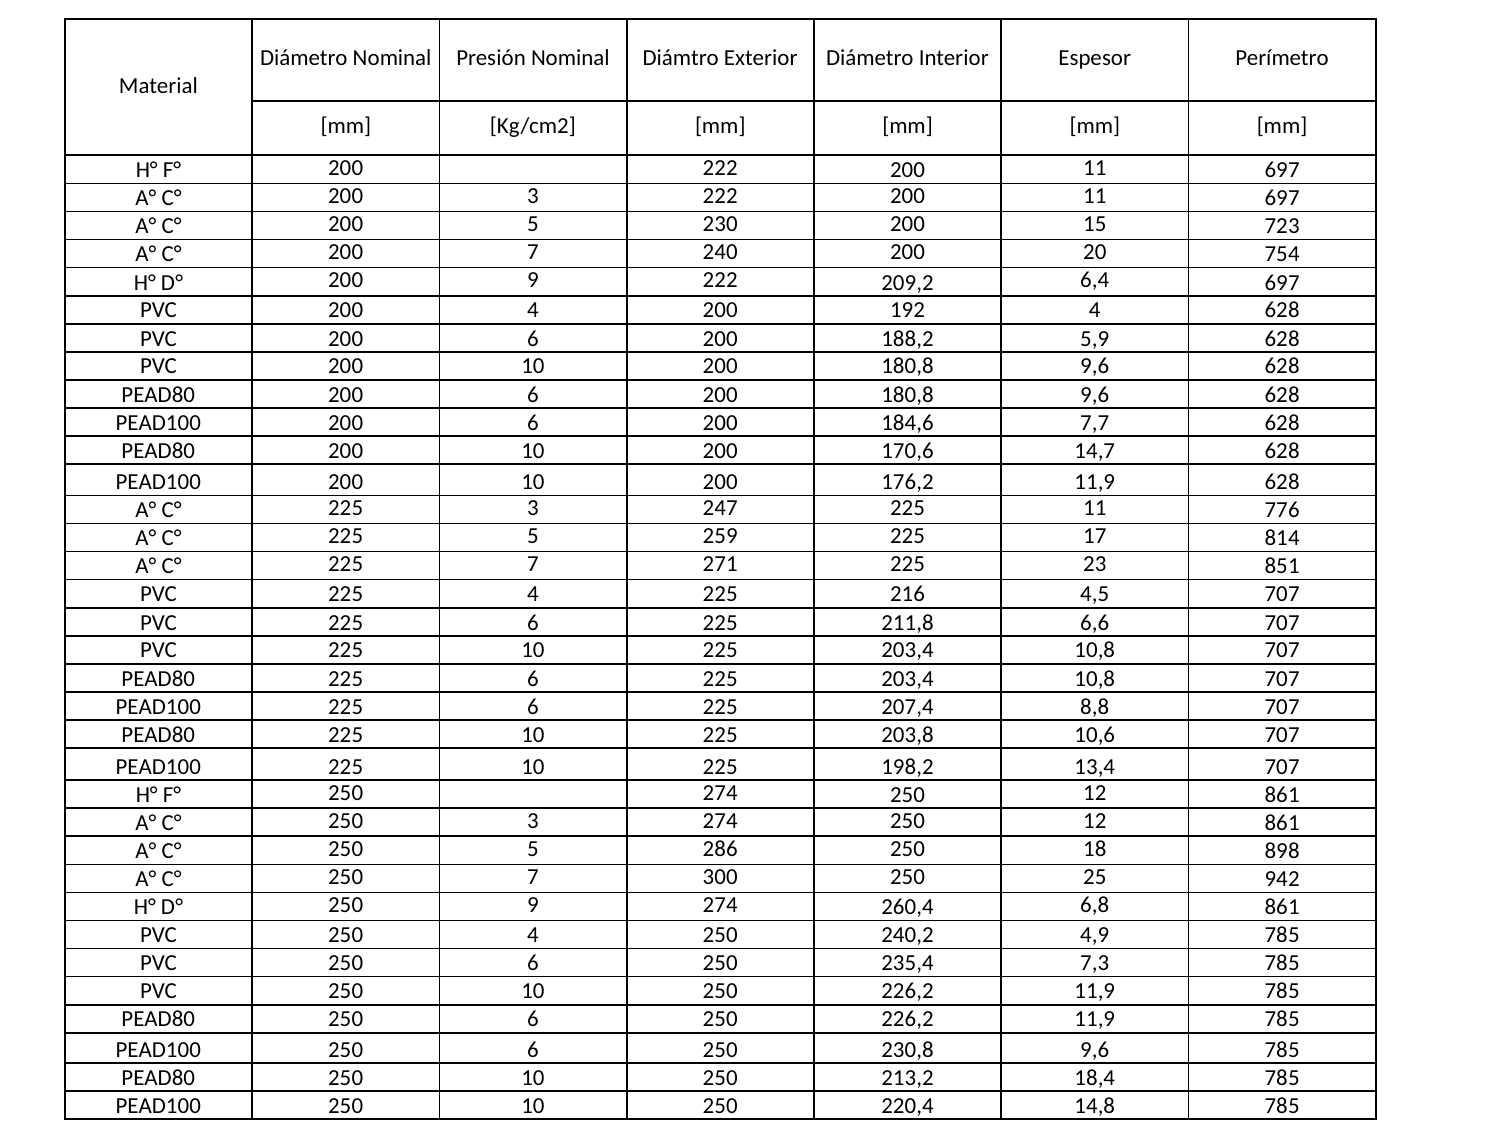

| Material | Diámetro Nominal | Presión Nominal | Diámtro Exterior | Diámetro Interior | Espesor | Perímetro |
| --- | --- | --- | --- | --- | --- | --- |
|  | [mm] | [Kg/cm2] | [mm] | [mm] | [mm] | [mm] |
| H° F° | 200 |  | 222 | 200 | 11 | 697 |
| A° C° | 200 | 3 | 222 | 200 | 11 | 697 |
| A° C° | 200 | 5 | 230 | 200 | 15 | 723 |
| A° C° | 200 | 7 | 240 | 200 | 20 | 754 |
| H° D° | 200 | 9 | 222 | 209,2 | 6,4 | 697 |
| PVC | 200 | 4 | 200 | 192 | 4 | 628 |
| PVC | 200 | 6 | 200 | 188,2 | 5,9 | 628 |
| PVC | 200 | 10 | 200 | 180,8 | 9,6 | 628 |
| PEAD80 | 200 | 6 | 200 | 180,8 | 9,6 | 628 |
| PEAD100 | 200 | 6 | 200 | 184,6 | 7,7 | 628 |
| PEAD80 | 200 | 10 | 200 | 170,6 | 14,7 | 628 |
| PEAD100 | 200 | 10 | 200 | 176,2 | 11,9 | 628 |
| A° C° | 225 | 3 | 247 | 225 | 11 | 776 |
| A° C° | 225 | 5 | 259 | 225 | 17 | 814 |
| A° C° | 225 | 7 | 271 | 225 | 23 | 851 |
| PVC | 225 | 4 | 225 | 216 | 4,5 | 707 |
| PVC | 225 | 6 | 225 | 211,8 | 6,6 | 707 |
| PVC | 225 | 10 | 225 | 203,4 | 10,8 | 707 |
| PEAD80 | 225 | 6 | 225 | 203,4 | 10,8 | 707 |
| PEAD100 | 225 | 6 | 225 | 207,4 | 8,8 | 707 |
| PEAD80 | 225 | 10 | 225 | 203,8 | 10,6 | 707 |
| PEAD100 | 225 | 10 | 225 | 198,2 | 13,4 | 707 |
| H° F° | 250 |  | 274 | 250 | 12 | 861 |
| A° C° | 250 | 3 | 274 | 250 | 12 | 861 |
| A° C° | 250 | 5 | 286 | 250 | 18 | 898 |
| A° C° | 250 | 7 | 300 | 250 | 25 | 942 |
| H° D° | 250 | 9 | 274 | 260,4 | 6,8 | 861 |
| PVC | 250 | 4 | 250 | 240,2 | 4,9 | 785 |
| PVC | 250 | 6 | 250 | 235,4 | 7,3 | 785 |
| PVC | 250 | 10 | 250 | 226,2 | 11,9 | 785 |
| PEAD80 | 250 | 6 | 250 | 226,2 | 11,9 | 785 |
| PEAD100 | 250 | 6 | 250 | 230,8 | 9,6 | 785 |
| PEAD80 | 250 | 10 | 250 | 213,2 | 18,4 | 785 |
| PEAD100 | 250 | 10 | 250 | 220,4 | 14,8 | 785 |